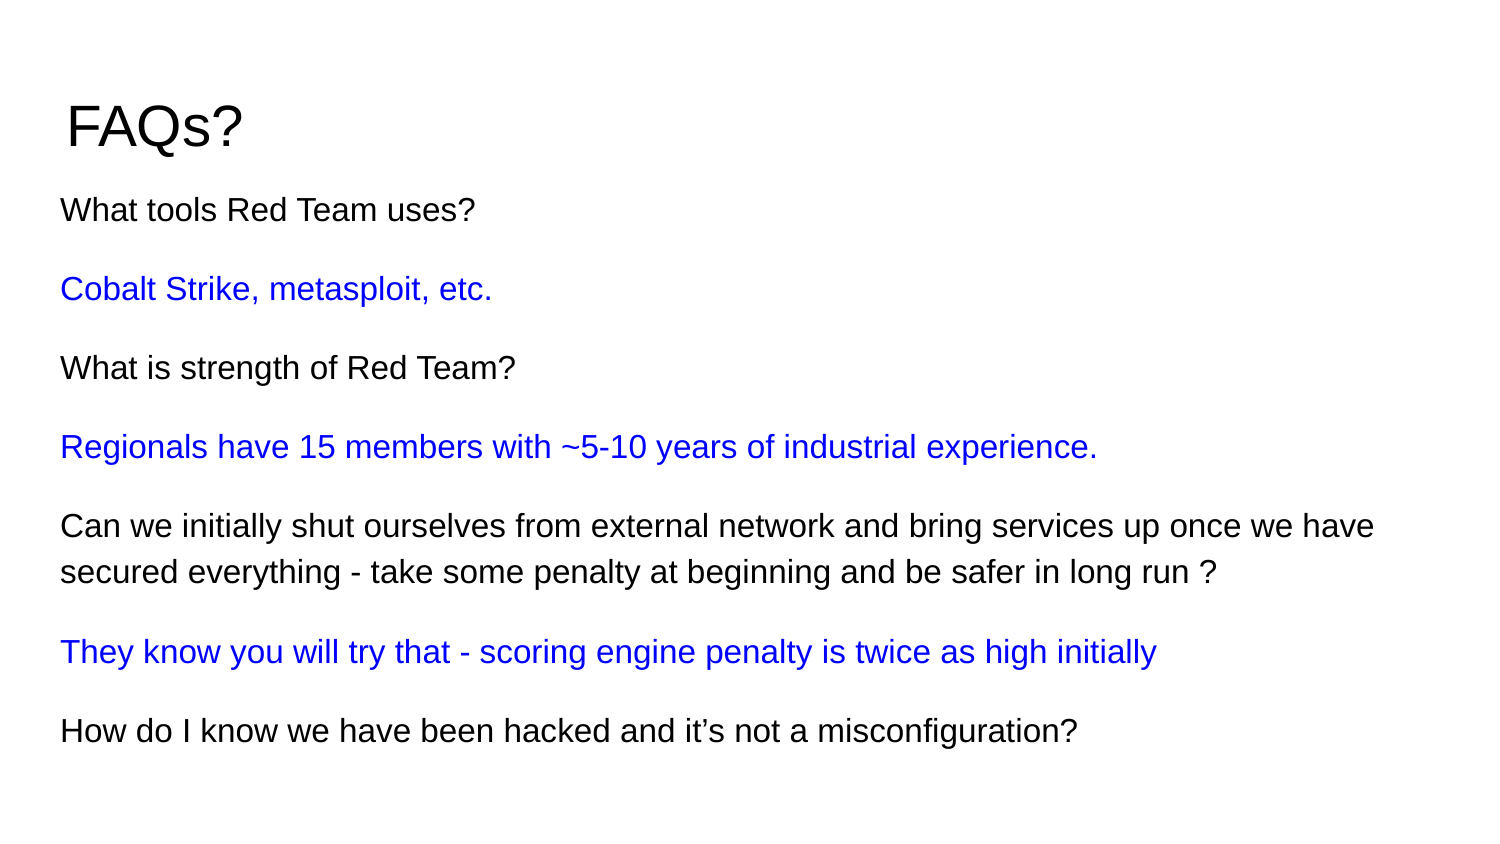

# FAQs?
What tools Red Team uses?
Cobalt Strike, metasploit, etc.
What is strength of Red Team?
Regionals have 15 members with ~5-10 years of industrial experience.
Can we initially shut ourselves from external network and bring services up once we have secured everything - take some penalty at beginning and be safer in long run ?
They know you will try that - scoring engine penalty is twice as high initially
How do I know we have been hacked and it’s not a misconfiguration?